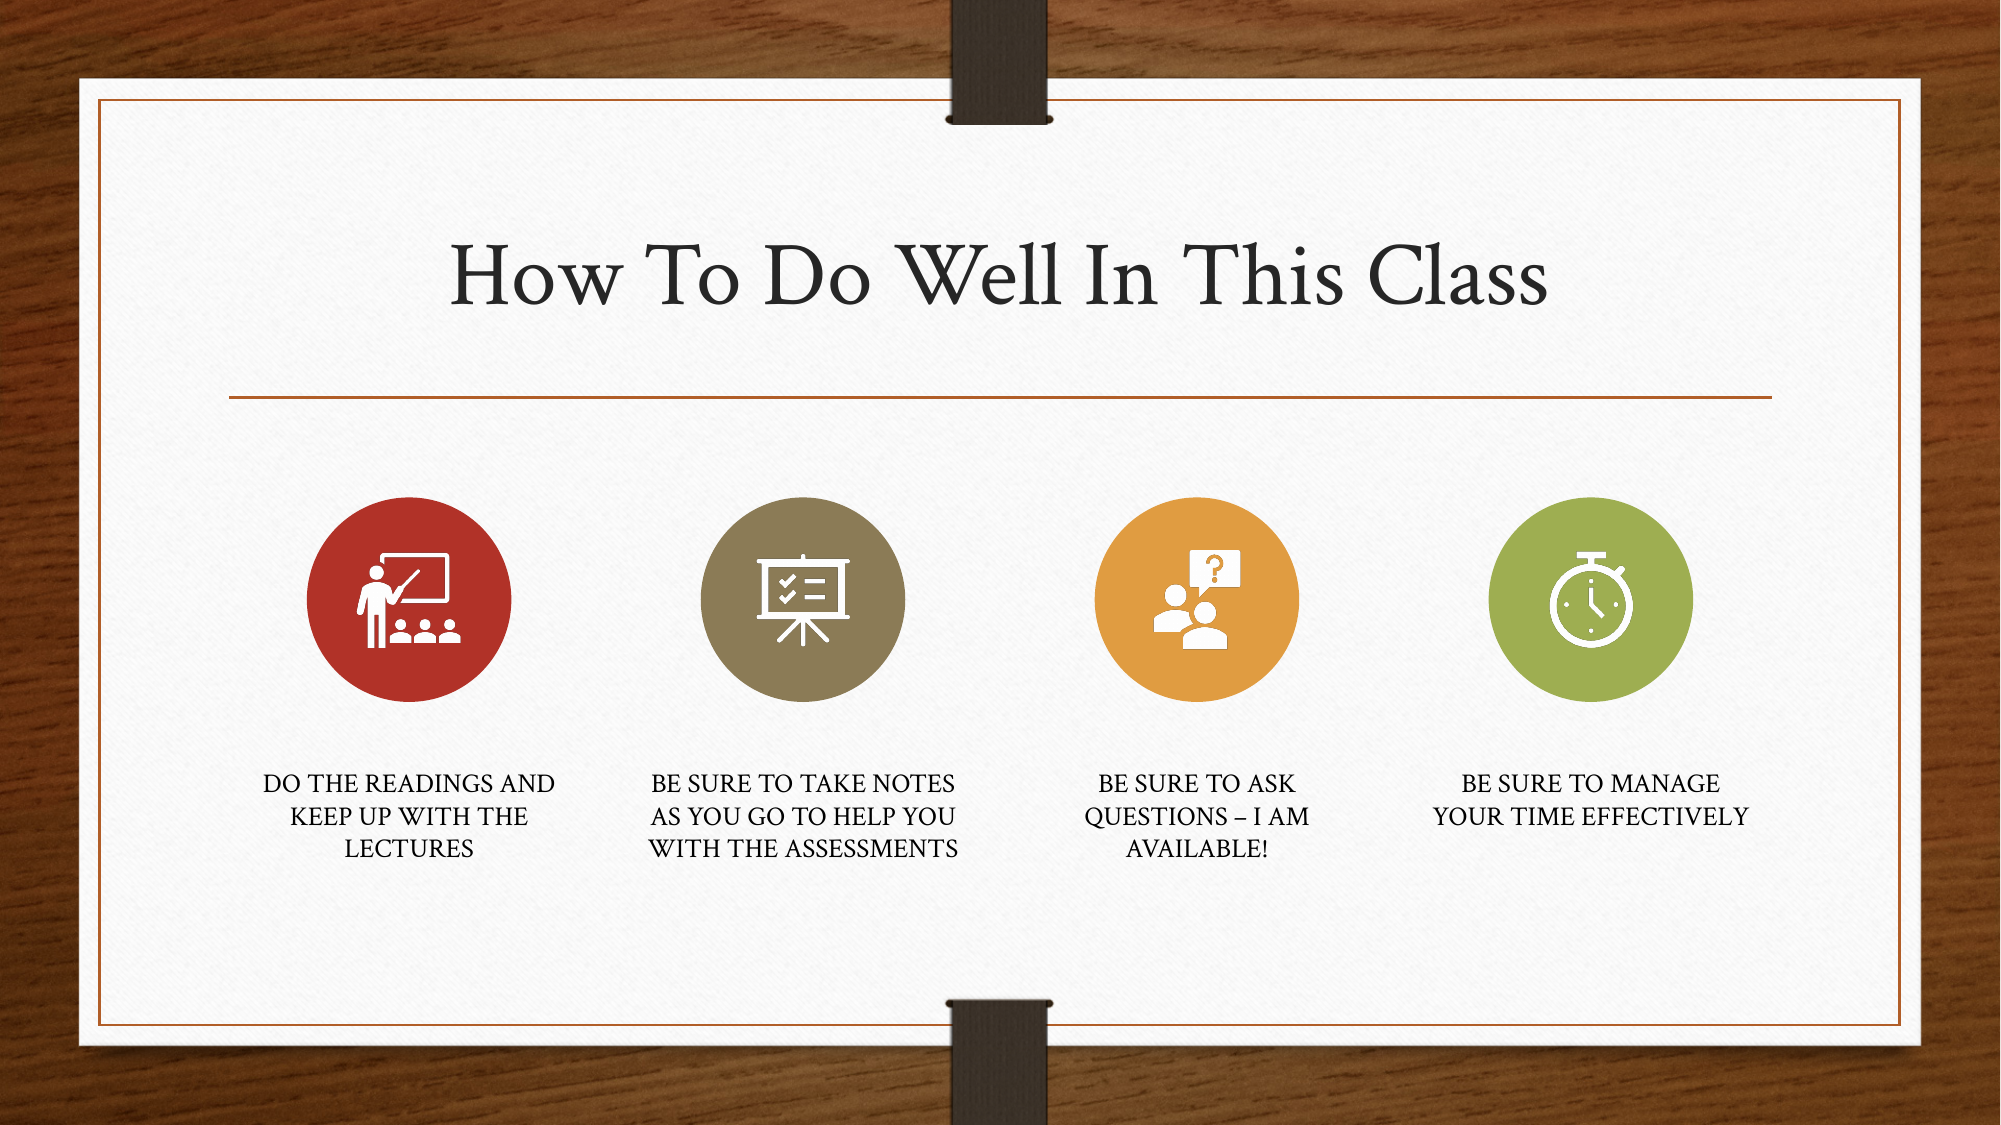

# How To Do Well In This Class
Do the Readings and Keep up with the Lectures
Be sure to take notes as you go to help you with the assessments
Be sure to ASK questions – I am available!
Be sure to manage your time effectively